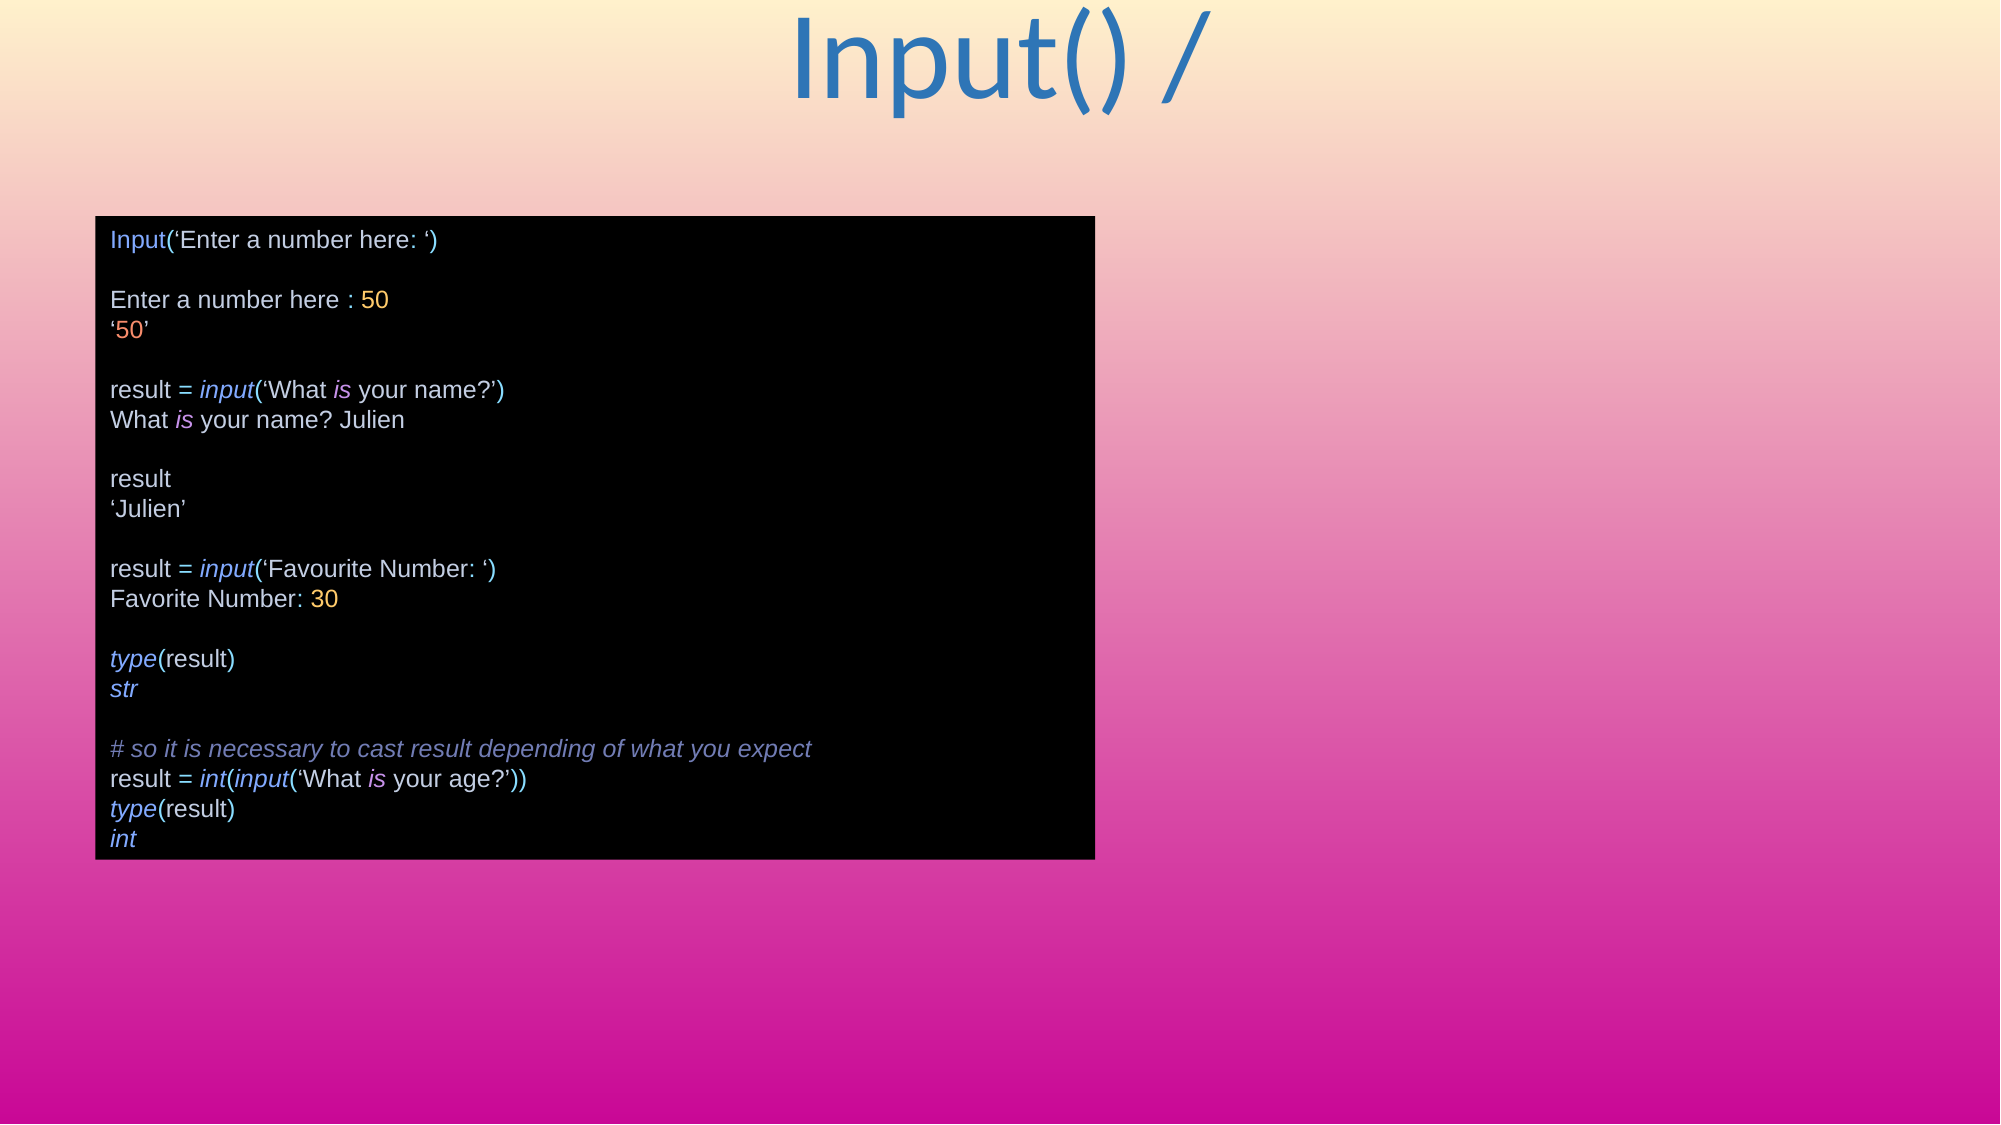

# Input() /

Input(‘Enter a number here: ‘)
Enter a number here : 50
‘50’
result = input(‘What is your name?’)
What is your name? Julien
result
‘Julien’
result = input(‘Favourite Number: ‘)
Favorite Number: 30
type(result)
str
# so it is necessary to cast result depending of what you expect
result = int(input(‘What is your age?’))
type(result)
int

108